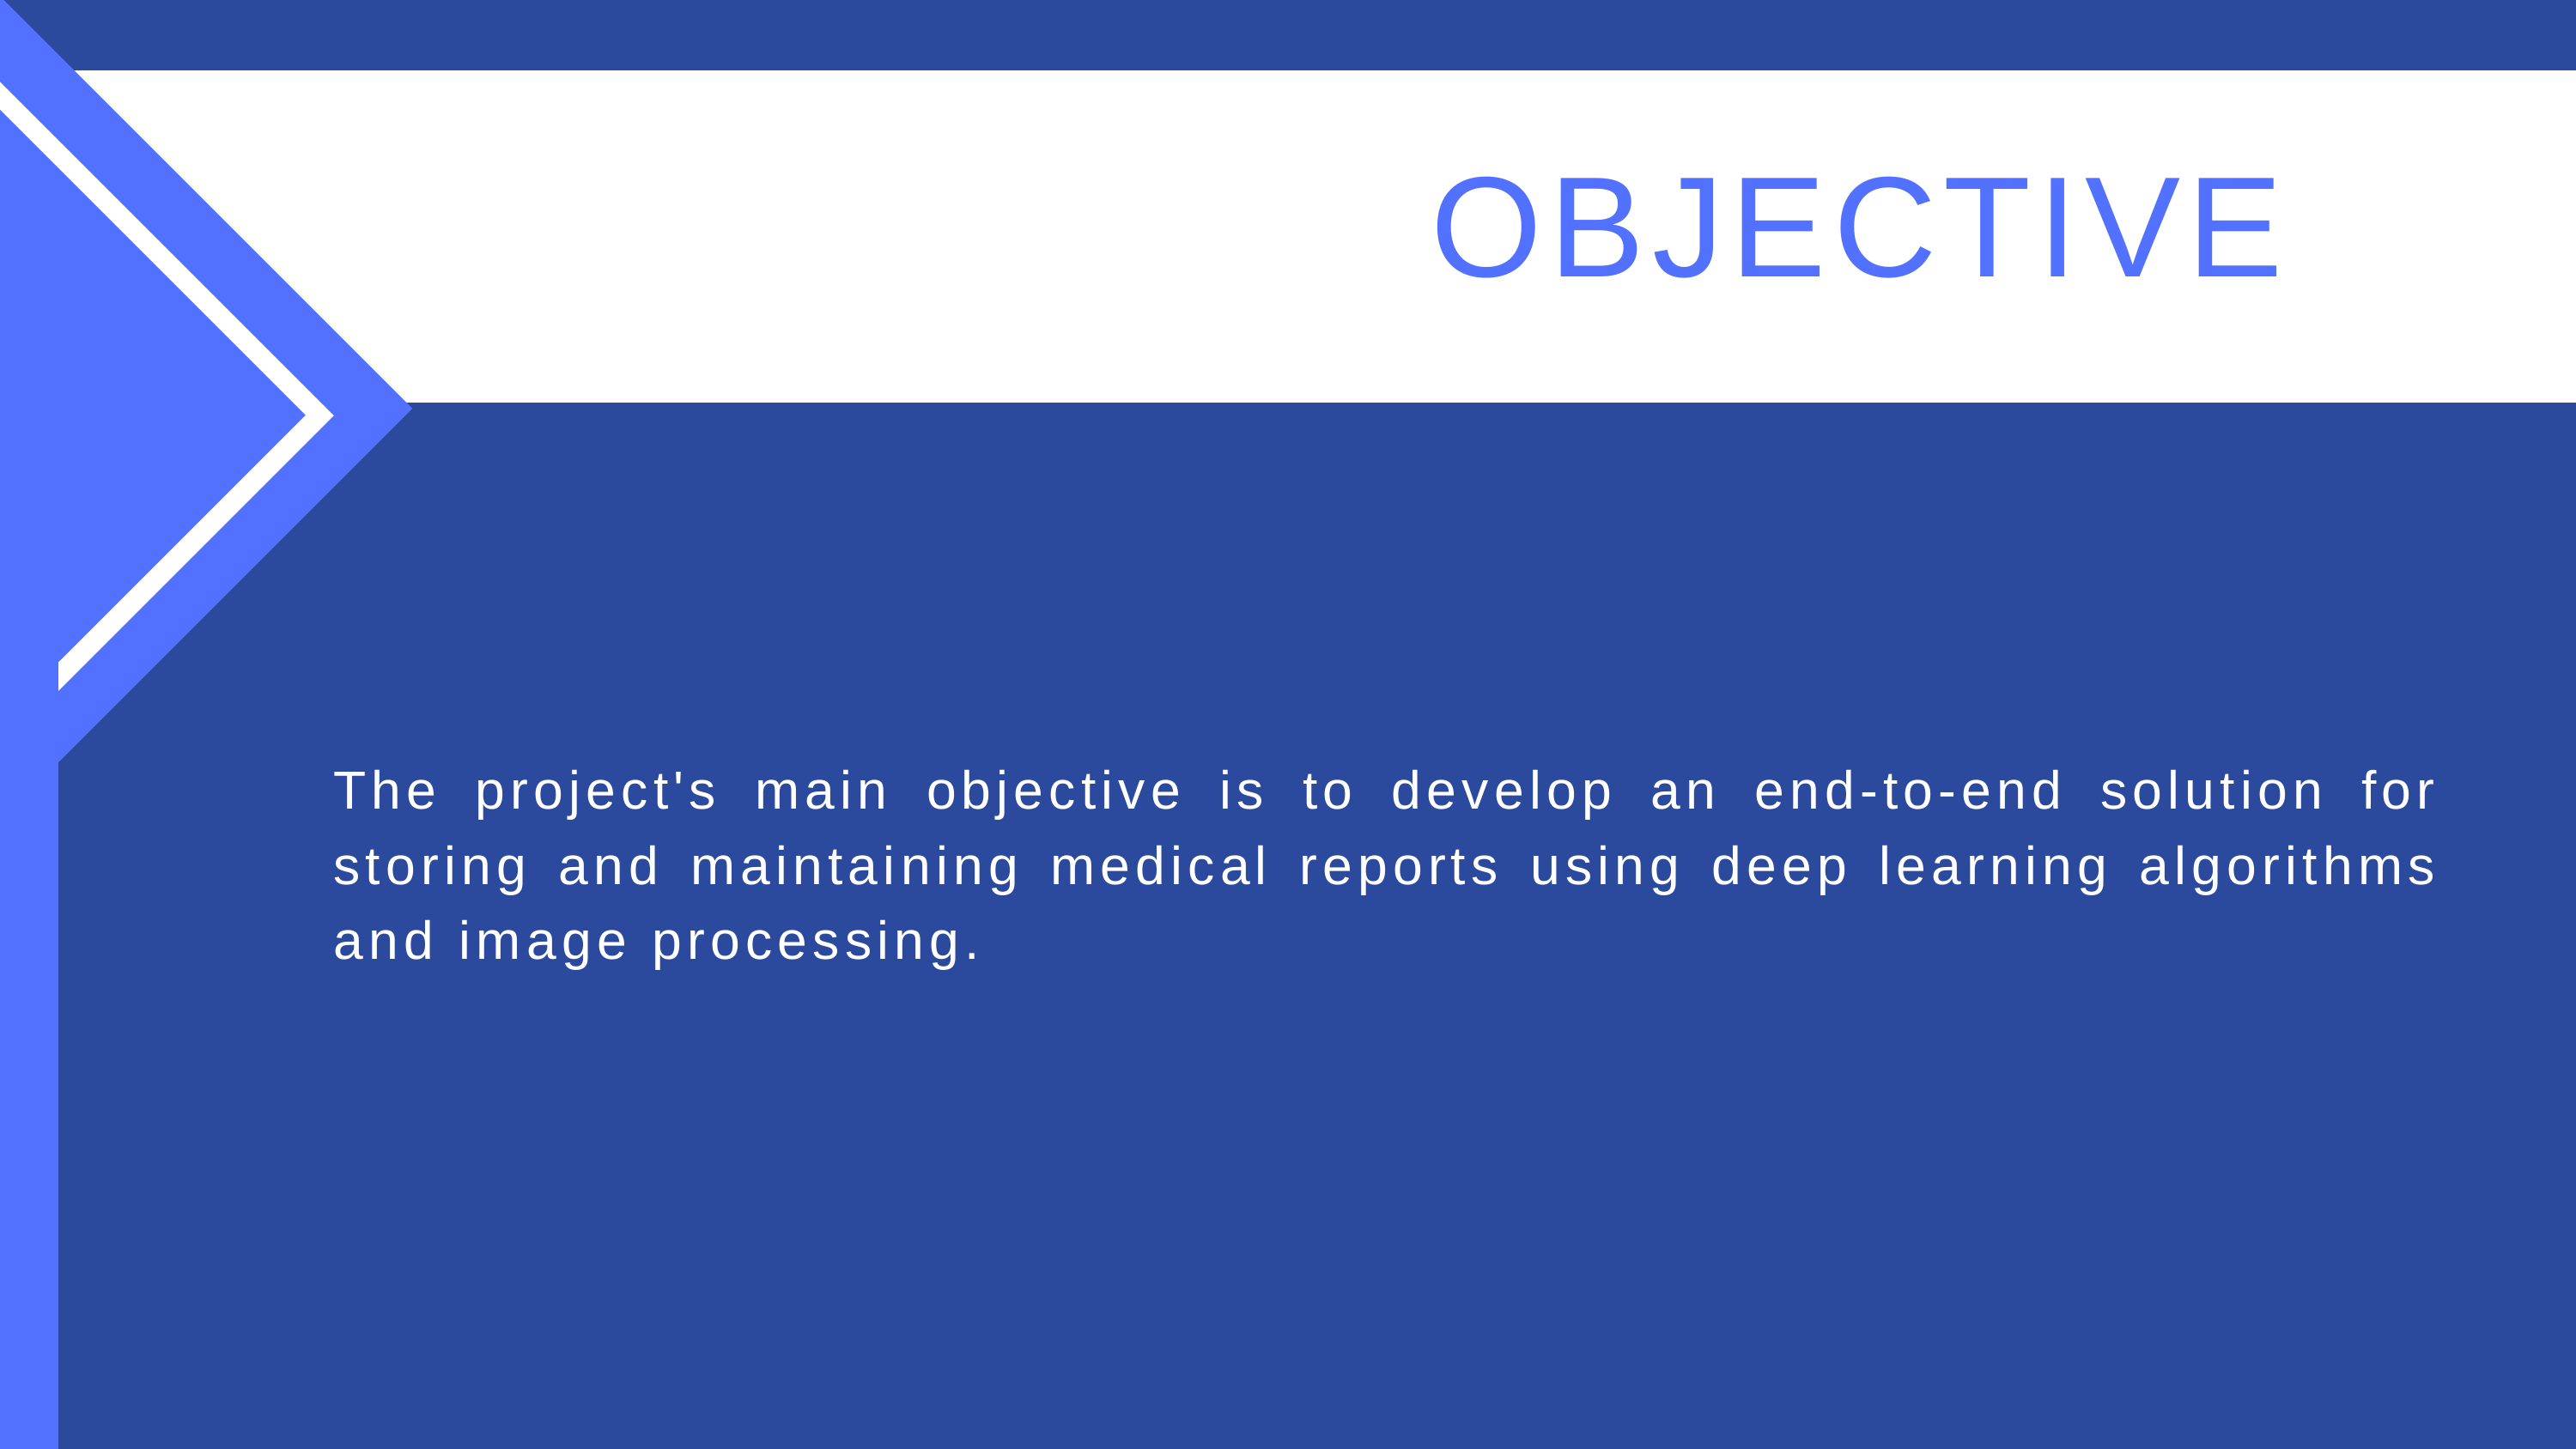

OBJECTIVE

The project's main objective is to develop an end-to-end solution for storing and maintaining medical reports using deep learning algorithms and image processing.